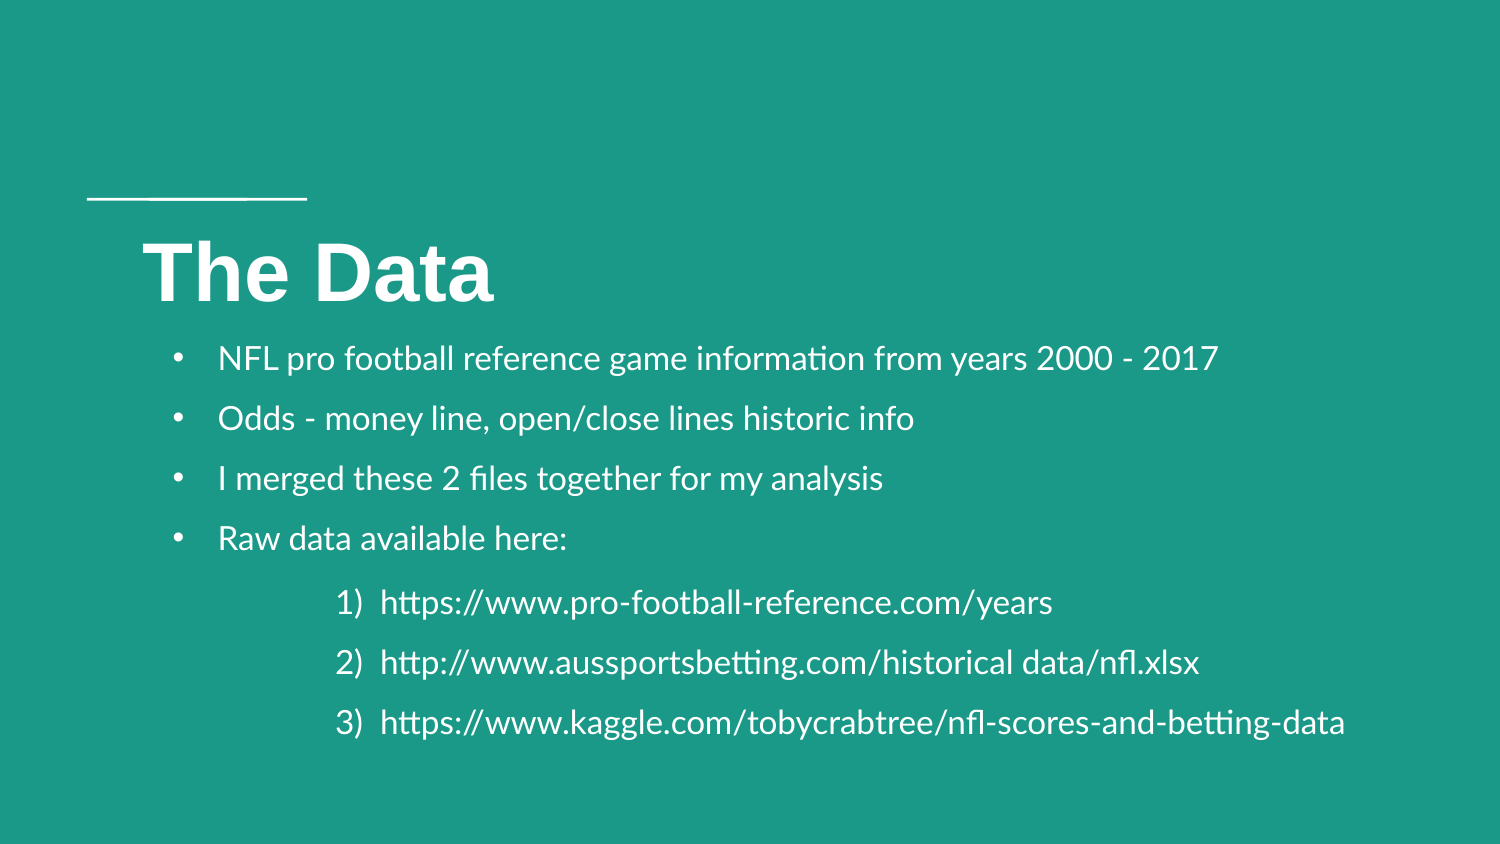

The Data
NFL pro football reference game information from years 2000 - 2017
Odds - money line, open/close lines historic info
I merged these 2 files together for my analysis
Raw data available here:
https://www.pro-football-reference.com/years
http://www.aussportsbetting.com/historical data/nfl.xlsx
https://www.kaggle.com/tobycrabtree/nfl-scores-and-betting-data